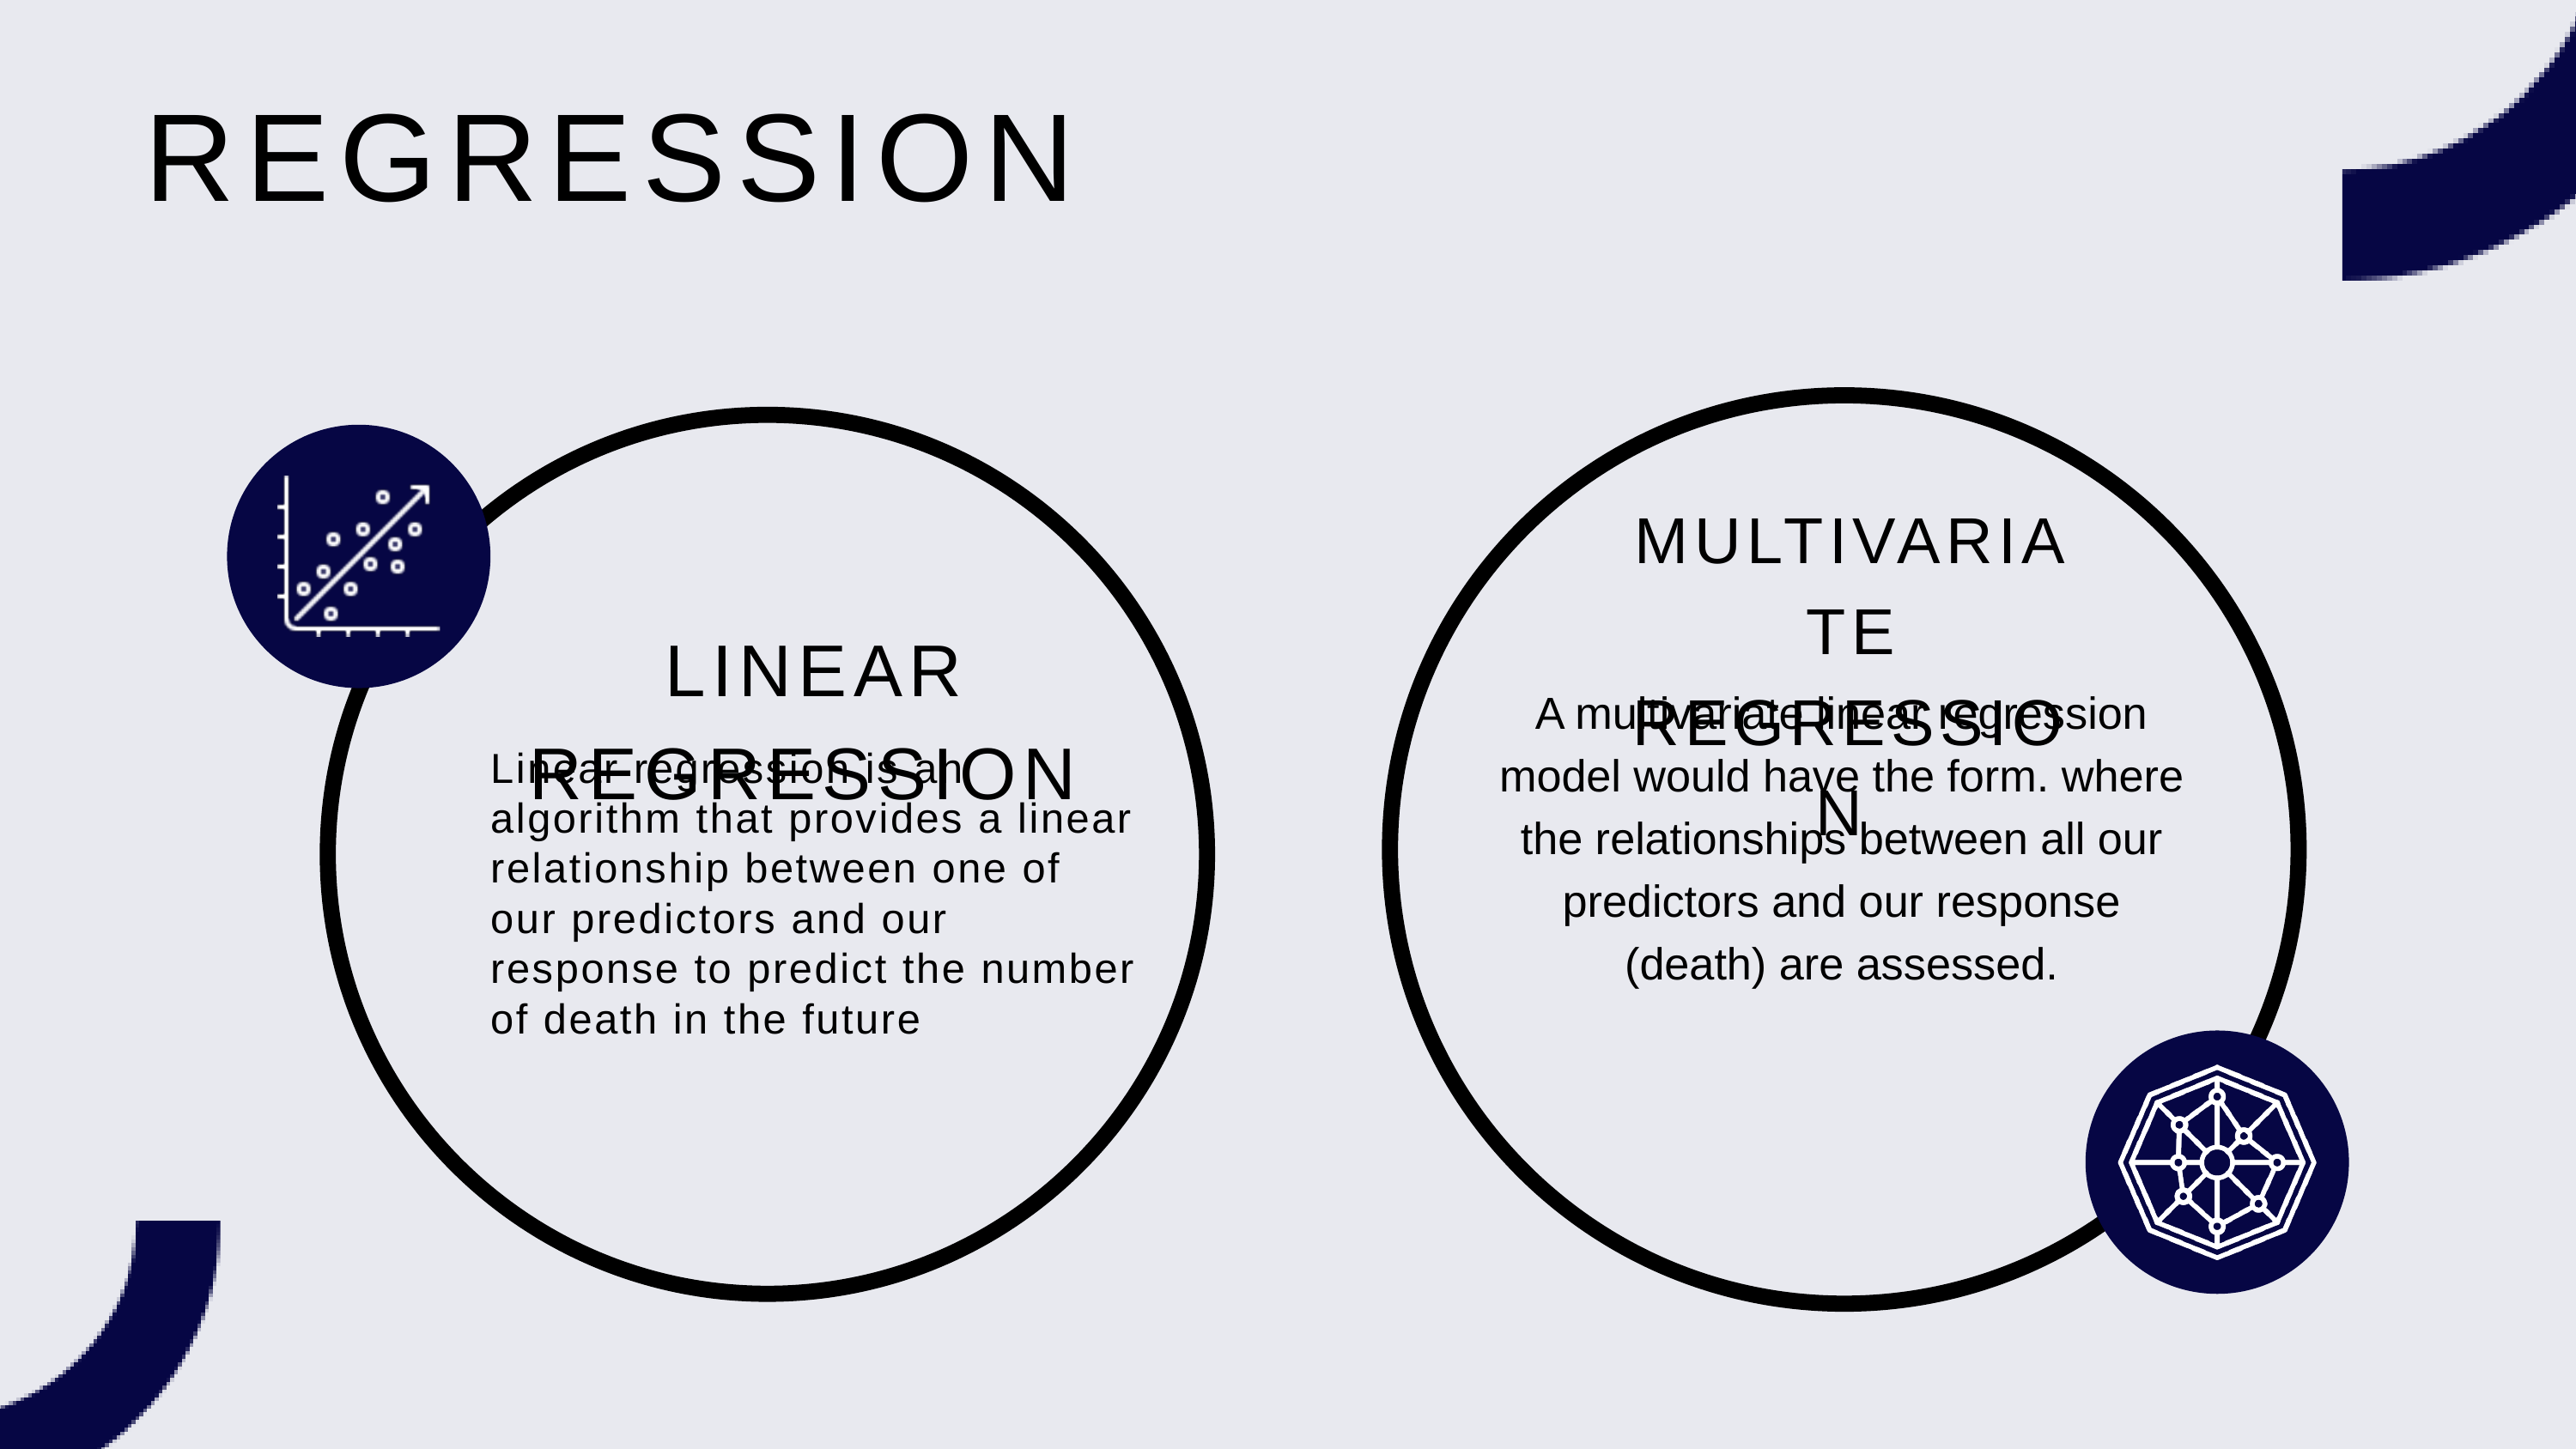

REGRESSION

MULTIVARIATE
REGRESSION
LINEAR REGRESSION
A multivariate linear regression model would have the form. where the relationships between all our predictors and our response (death) are assessed.
Linear regression is an algorithm that provides a linear relationship between one of our predictors and our response to predict the number of death in the future